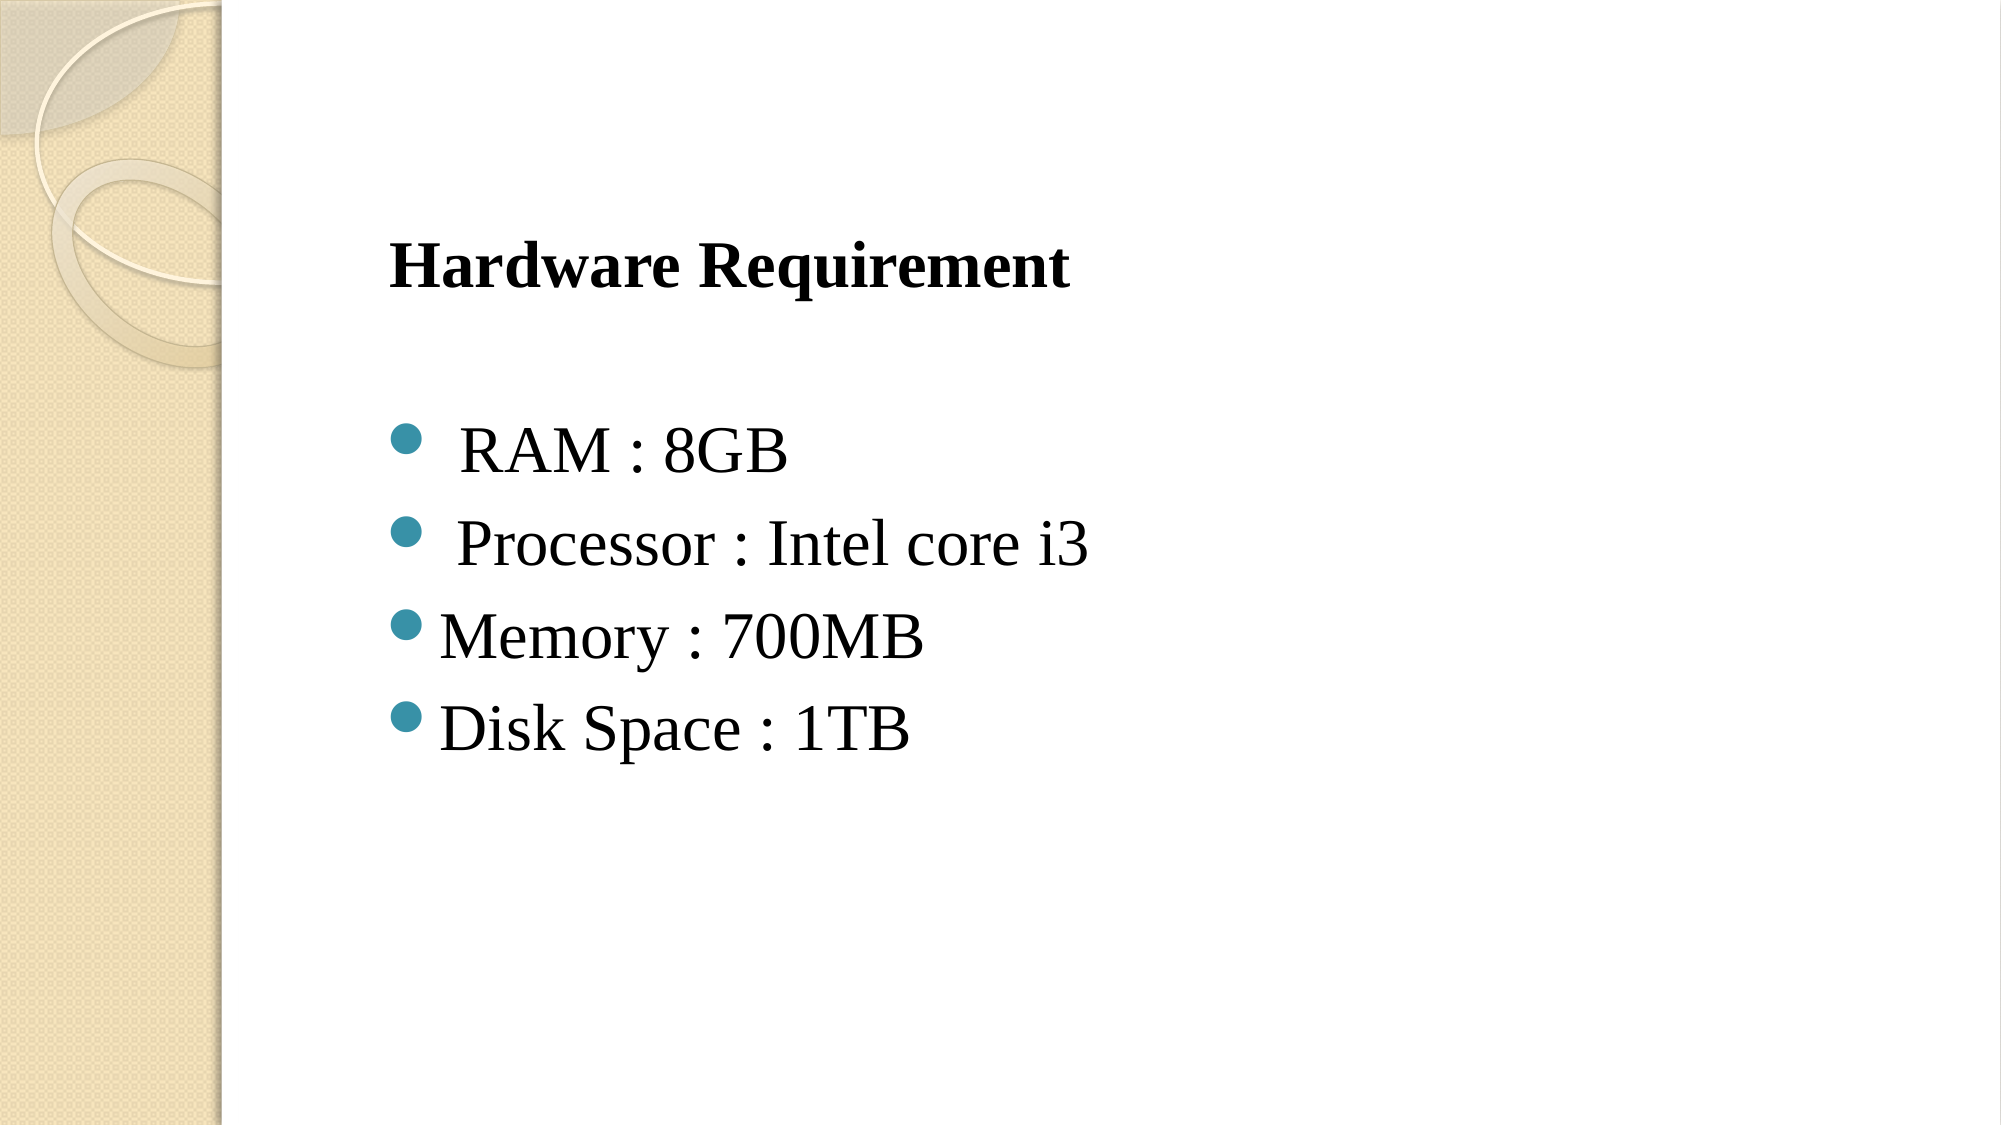

Hardware Requirement

 RAM : 8GB
 Processor : Intel core i3
Memory : 700MB
Disk Space : 1TB